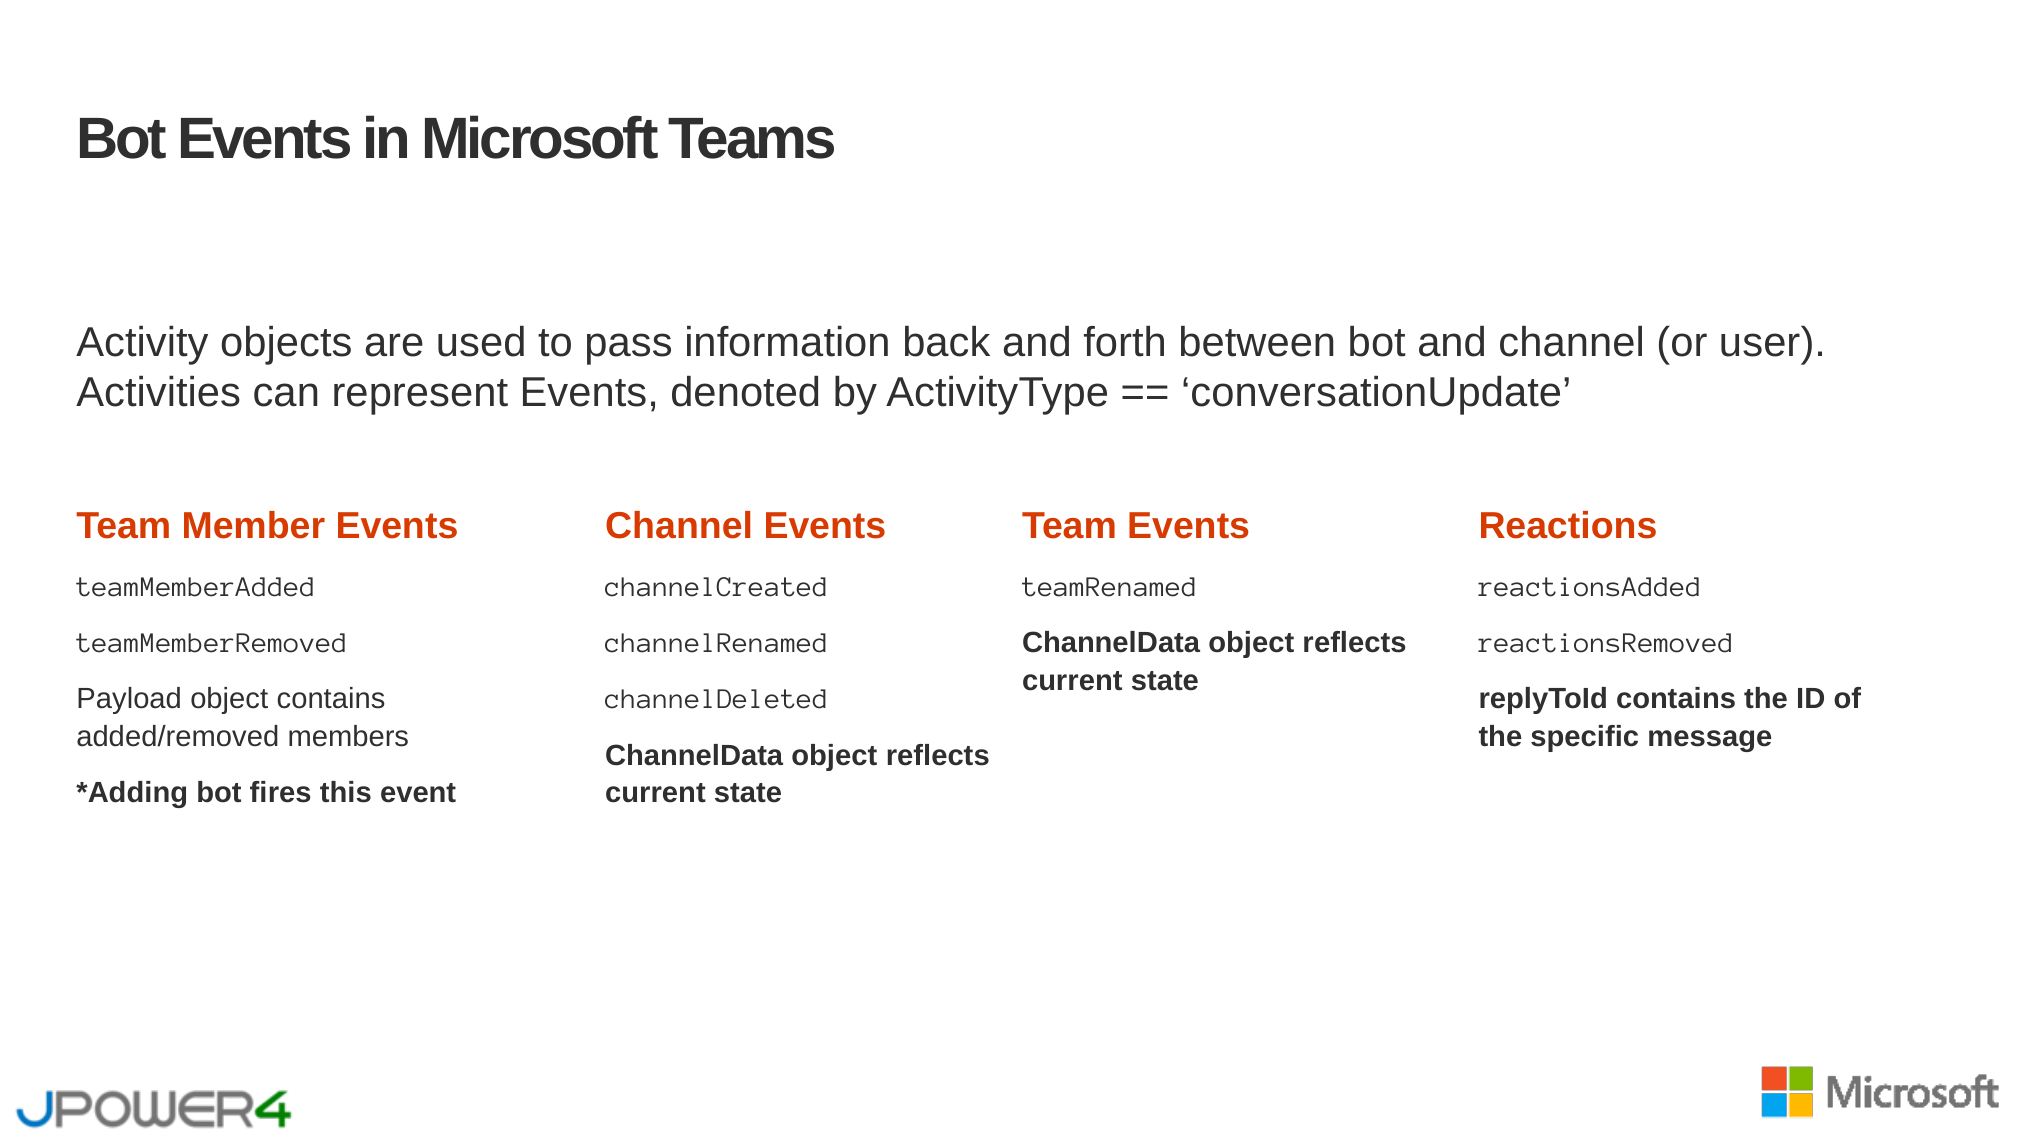

# Bot Events in Microsoft Teams
Activity objects are used to pass information back and forth between bot and channel (or user). Activities can represent Events, denoted by ActivityType == ‘conversationUpdate’
Channel Events
channelCreated
channelRenamed
channelDeleted
ChannelData object reflects current state
Team Events
teamRenamed
ChannelData object reflects current state
Team Member Events
teamMemberAdded
teamMemberRemoved
Payload object contains
added/removed members
*Adding bot fires this event
Reactions
reactionsAdded
reactionsRemoved
replyToId contains the ID of the specific message